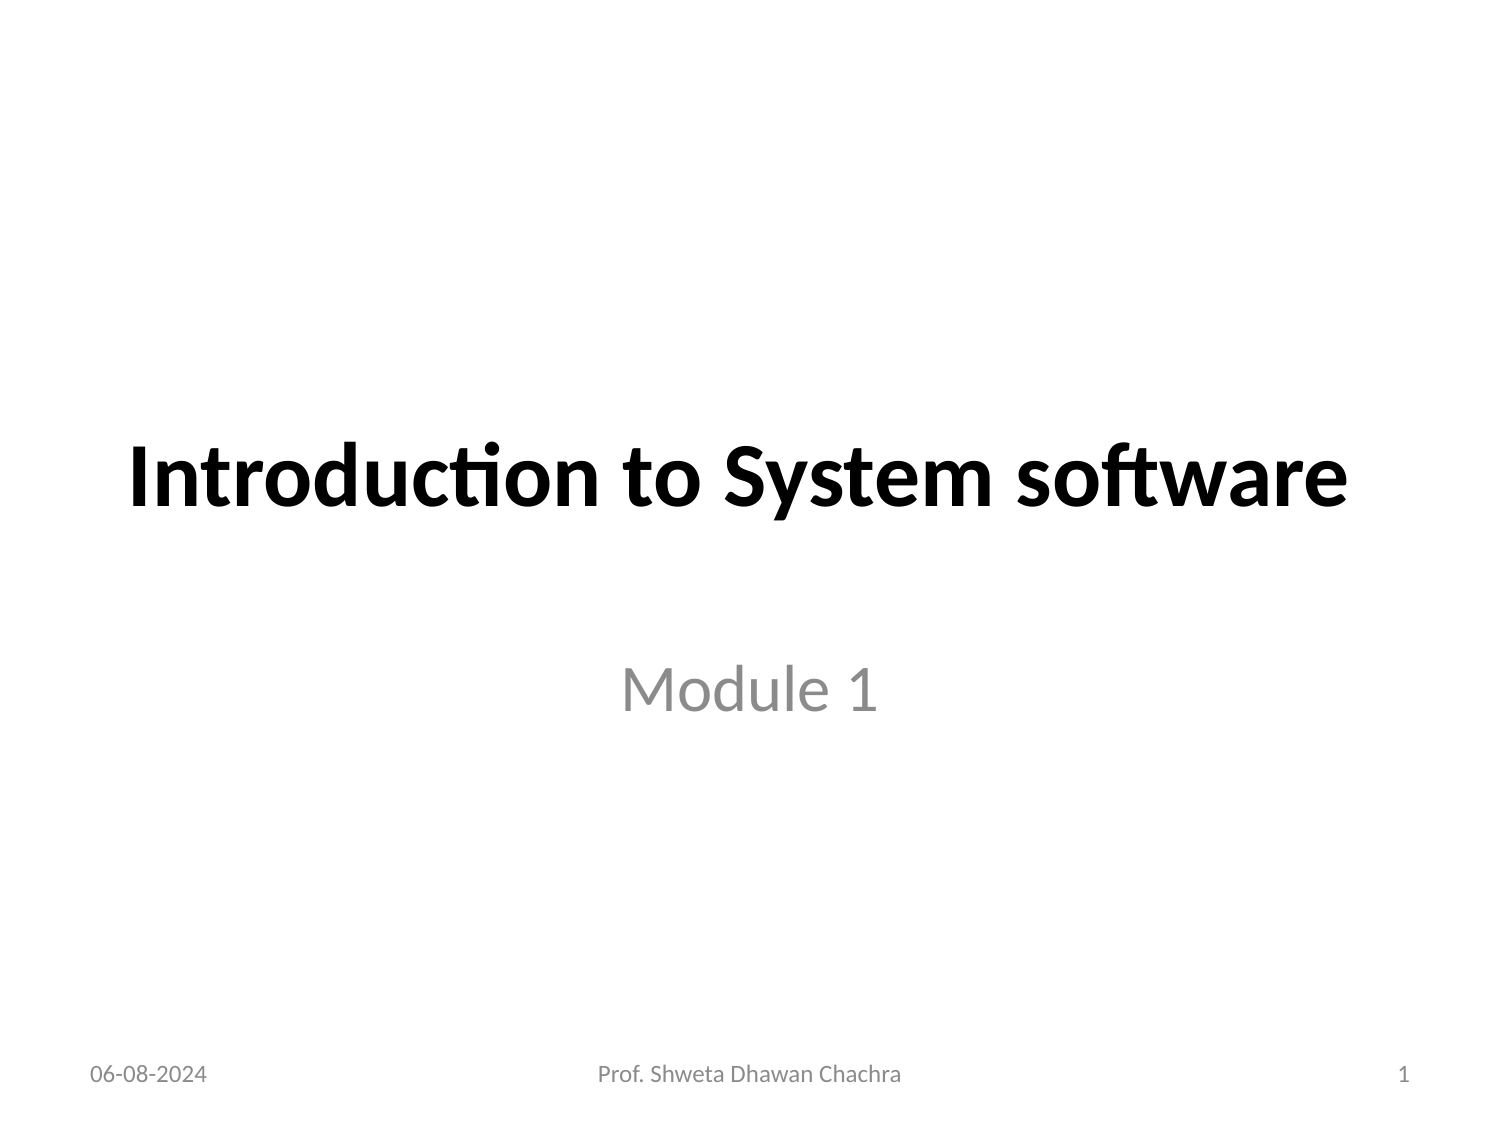

# Introduction to System software
Module 1
06-08-2024
Prof. Shweta Dhawan Chachra
1